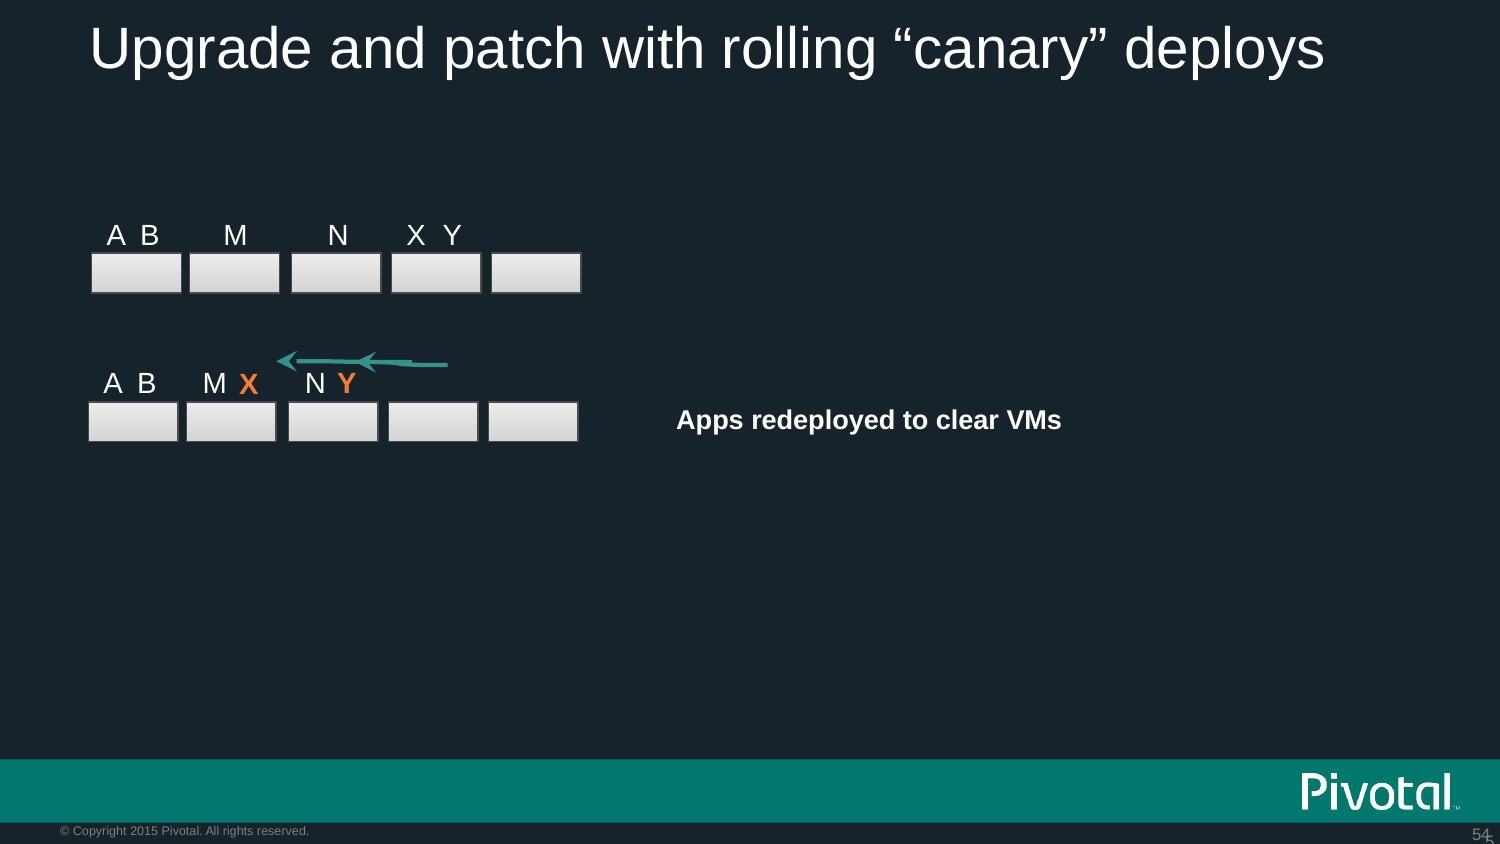

# Upgrade and patch with rolling “canary” deploys
A
B
M
N
X
Y

A
B
M
N
Y
X
Apps redeployed to clear VMs

54